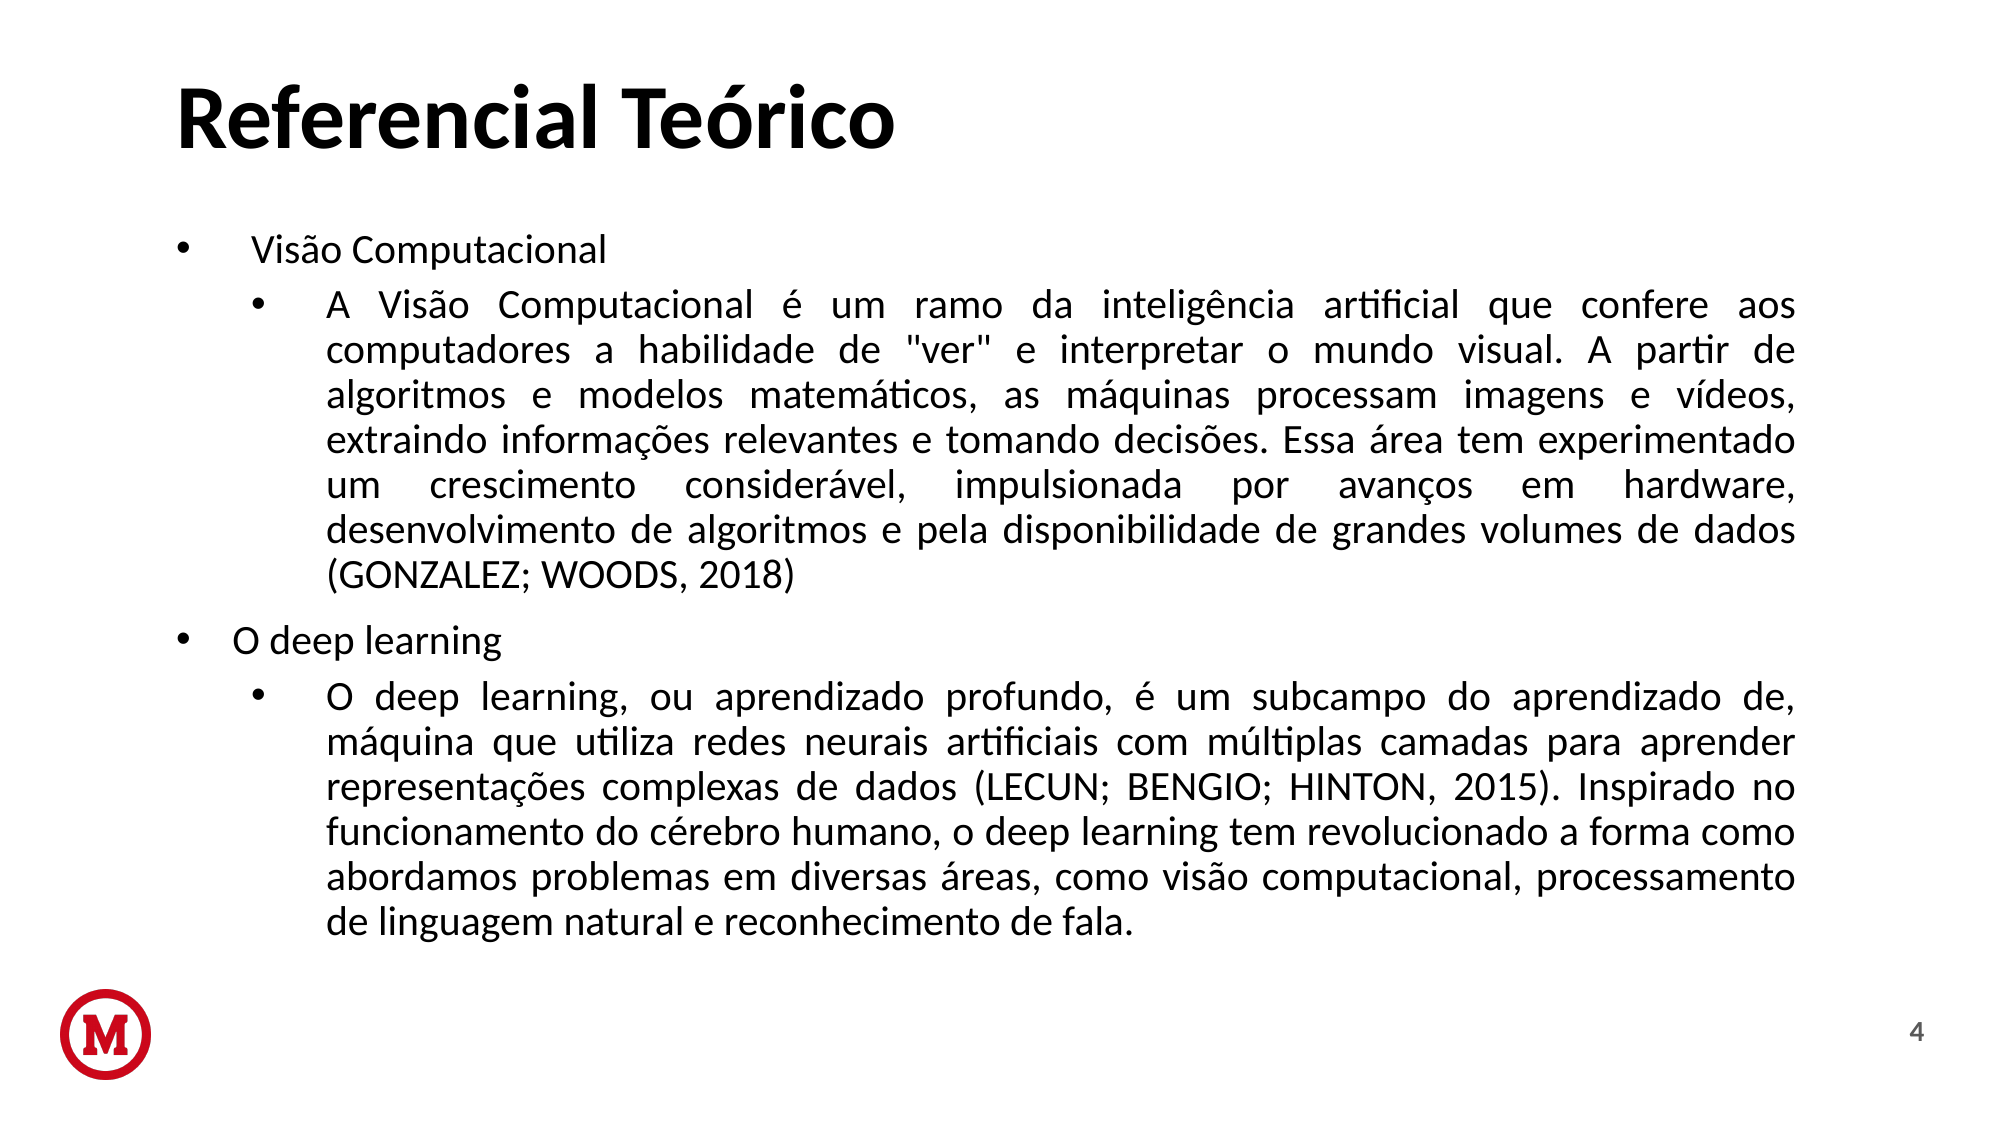

# Referencial Teórico
Visão Computacional
A Visão Computacional é um ramo da inteligência artificial que confere aos computadores a habilidade de "ver" e interpretar o mundo visual. A partir de algoritmos e modelos matemáticos, as máquinas processam imagens e vídeos, extraindo informações relevantes e tomando decisões. Essa área tem experimentado um crescimento considerável, impulsionada por avanços em hardware, desenvolvimento de algoritmos e pela disponibilidade de grandes volumes de dados (GONZALEZ; WOODS, 2018)
O deep learning
O deep learning, ou aprendizado profundo, é um subcampo do aprendizado de, máquina que utiliza redes neurais artificiais com múltiplas camadas para aprender representações complexas de dados (LECUN; BENGIO; HINTON, 2015). Inspirado no funcionamento do cérebro humano, o deep learning tem revolucionado a forma como abordamos problemas em diversas áreas, como visão computacional, processamento de linguagem natural e reconhecimento de fala.
4